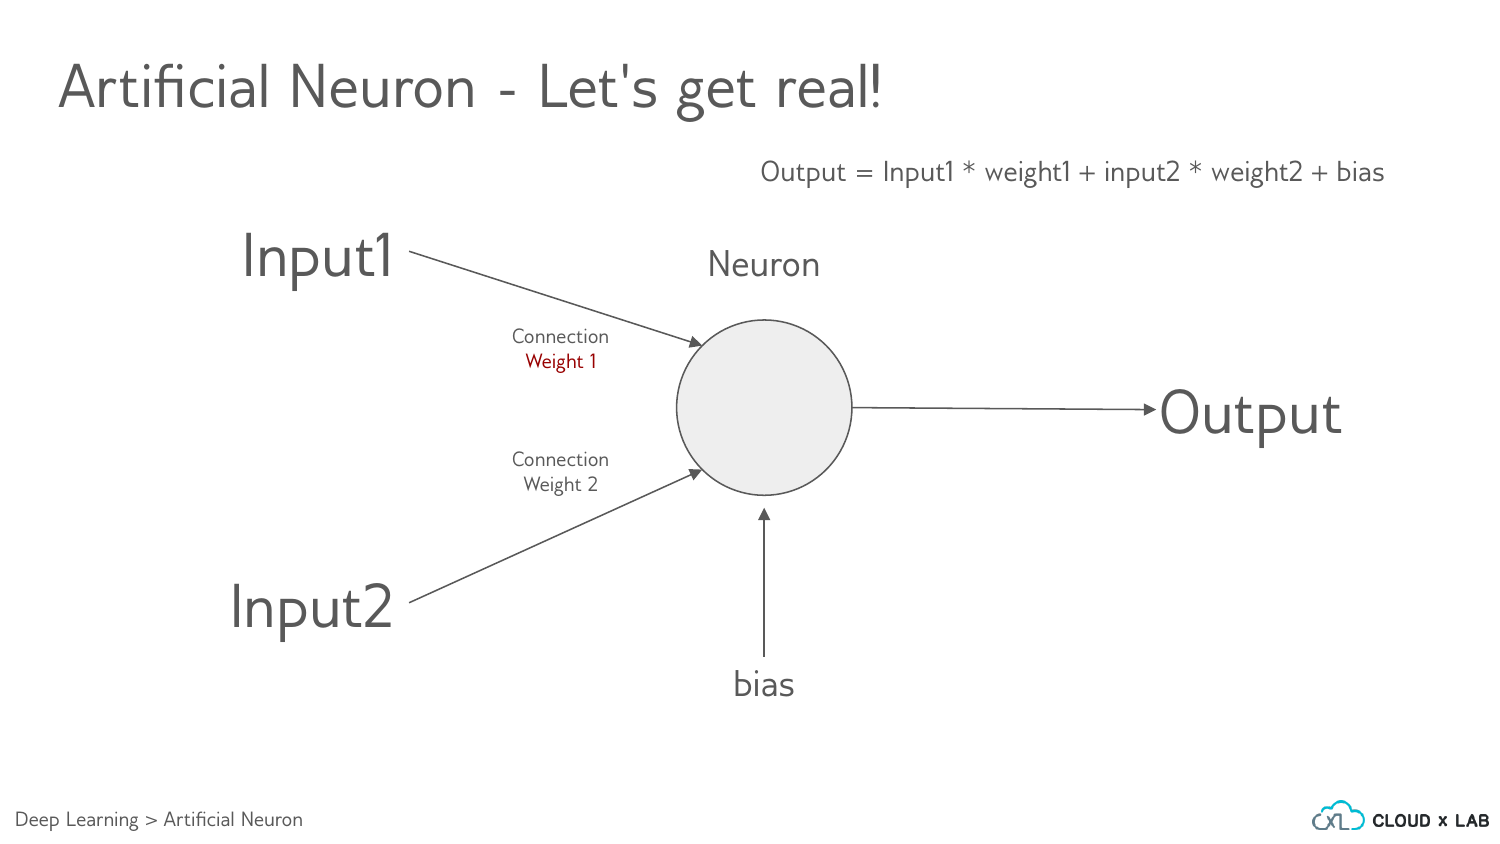

Artificial Neuron - Let's get real!
Output = Input1 * weight1 + input2 * weight2 + bias
Input1
Neuron
Connection
Weight 1

Output
Connection
Weight 2
Input2
bias
Deep Learning > Artificial Neuron